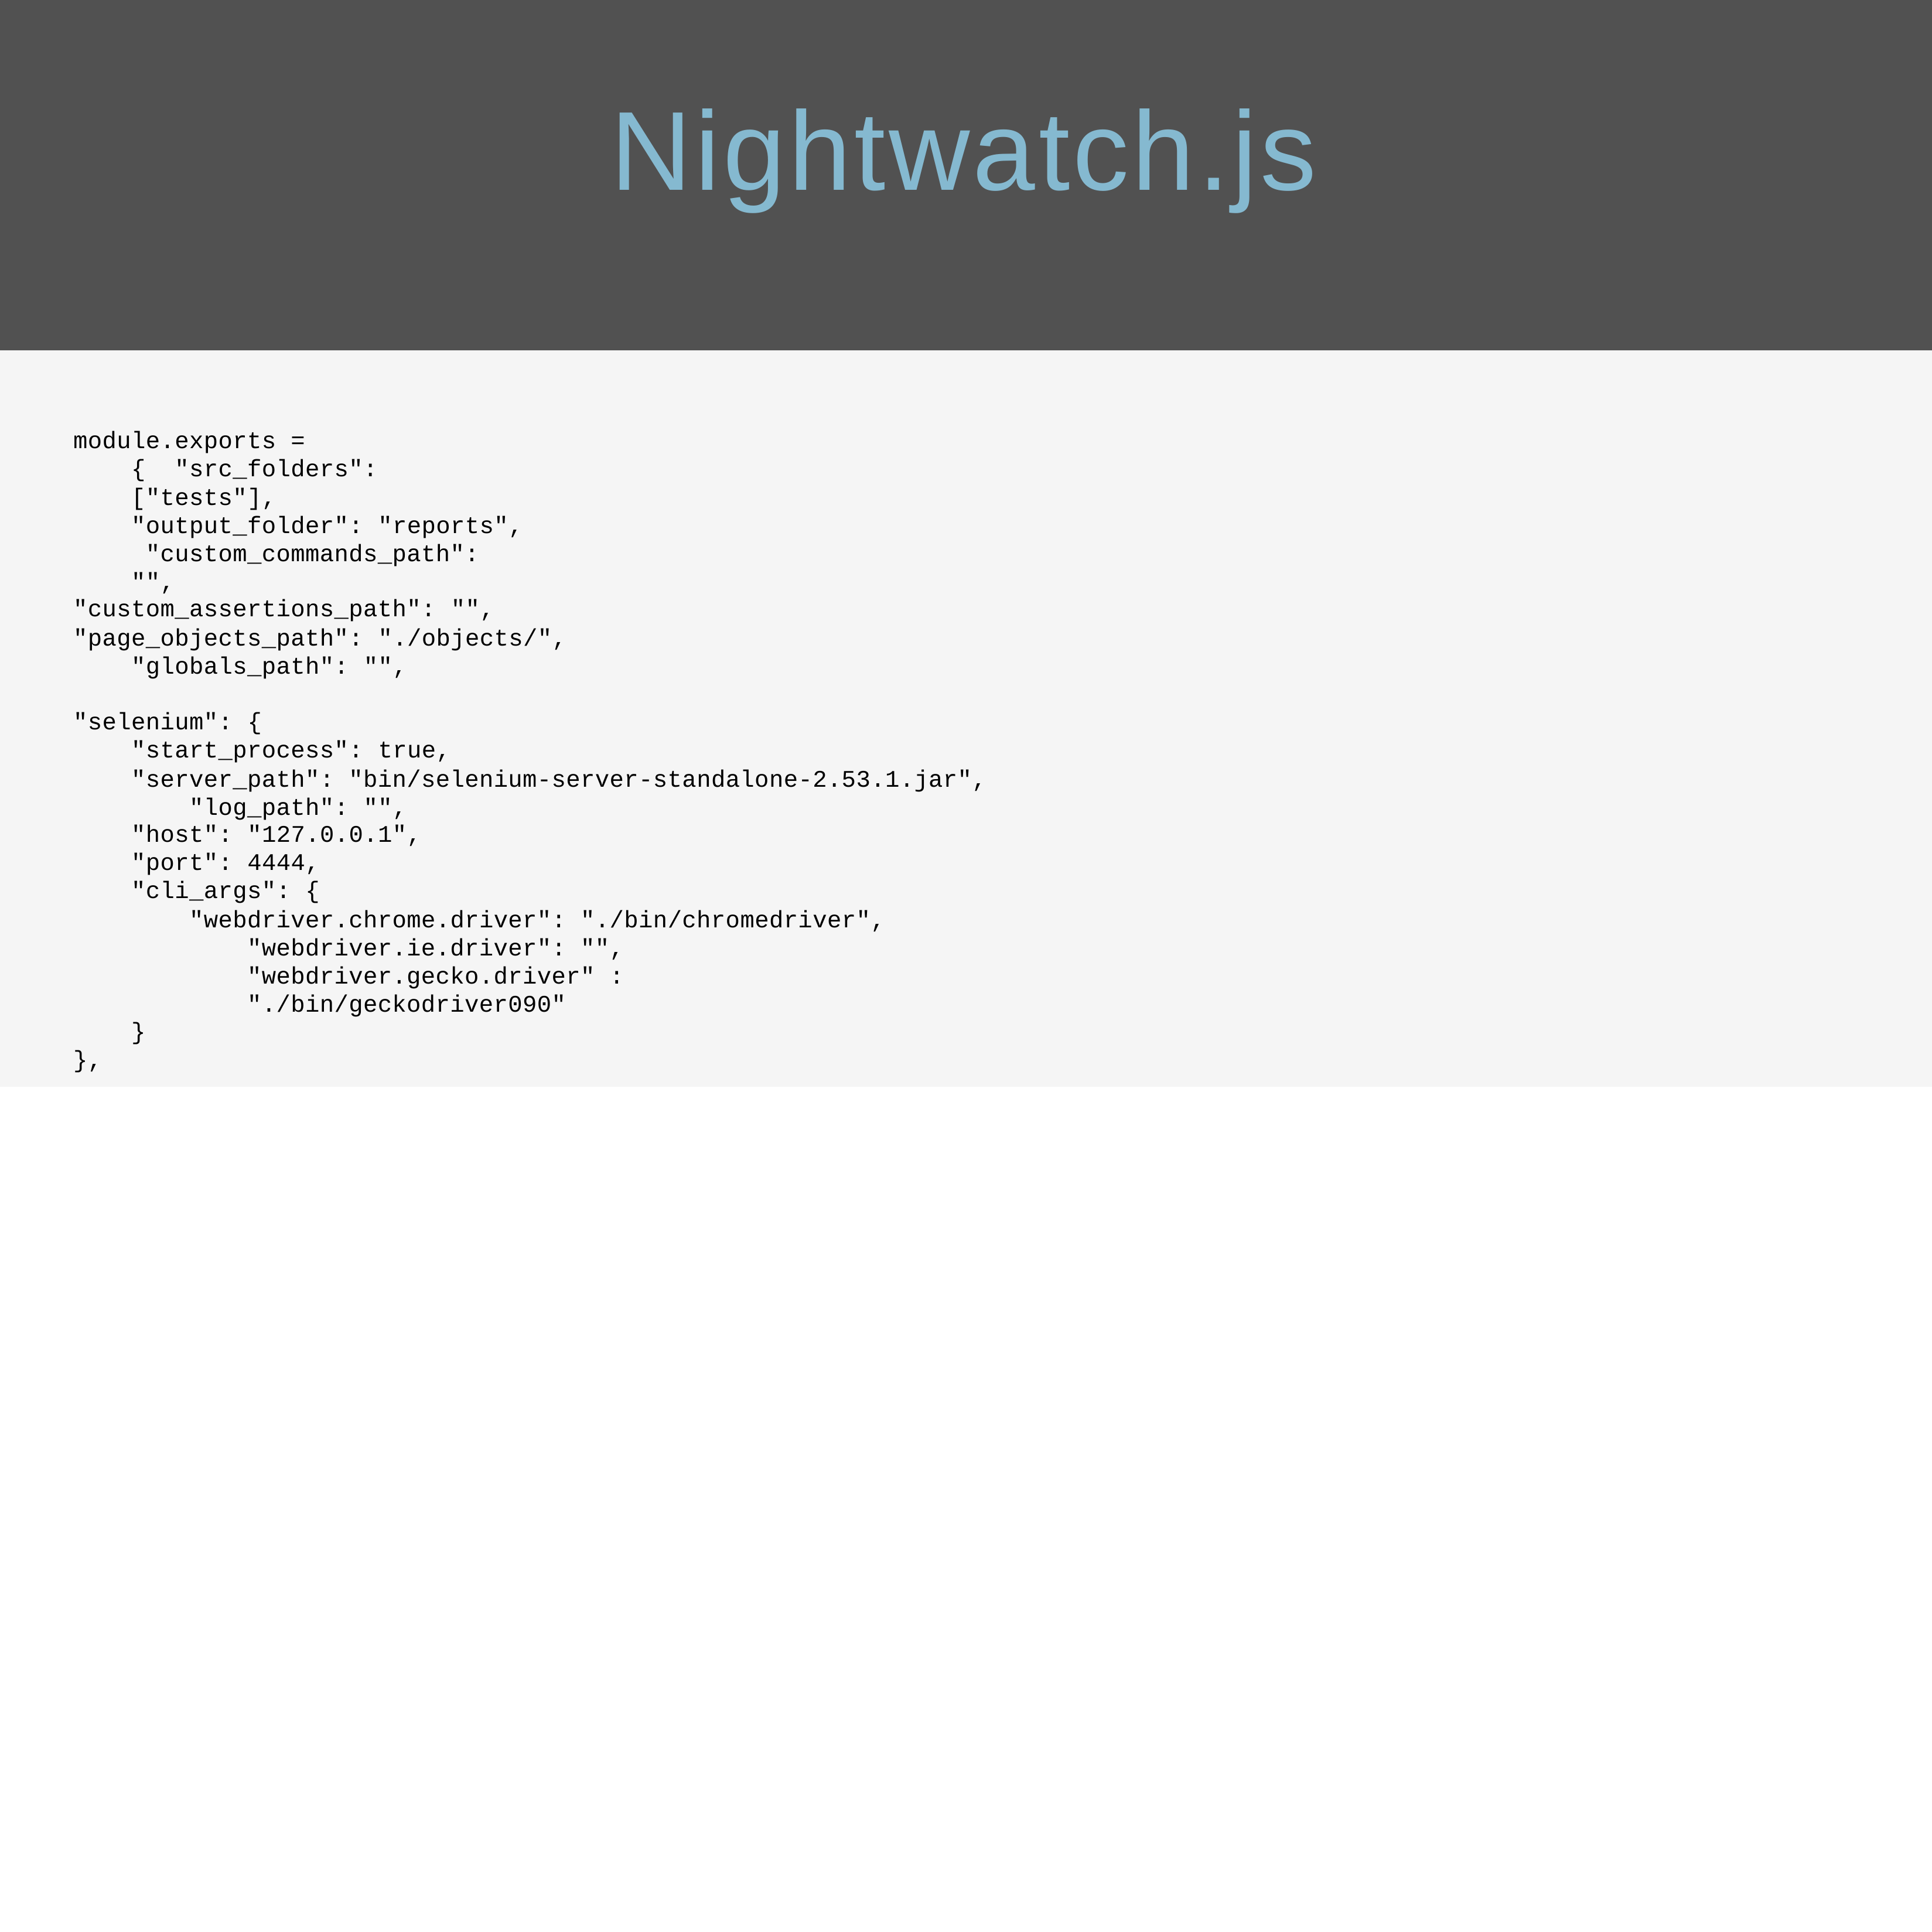

# Nightwatch.js

module.exports = {  "src_folders": ["tests"],  "output_folder": "reports",  "custom_commands_path": "",
"custom_assertions_path": "",
"page_objects_path": "./objects/",  "globals_path": "",
"selenium": {
"start_process": true,
"server_path": "bin/selenium-server-standalone-2.53.1.jar",  "log_path": "",
"host": "127.0.0.1",
"port": 4444,
"cli_args": {
"webdriver.chrome.driver": "./bin/chromedriver",  "webdriver.ie.driver": "",  "webdriver.gecko.driver" : "./bin/geckodriver090"
}
},